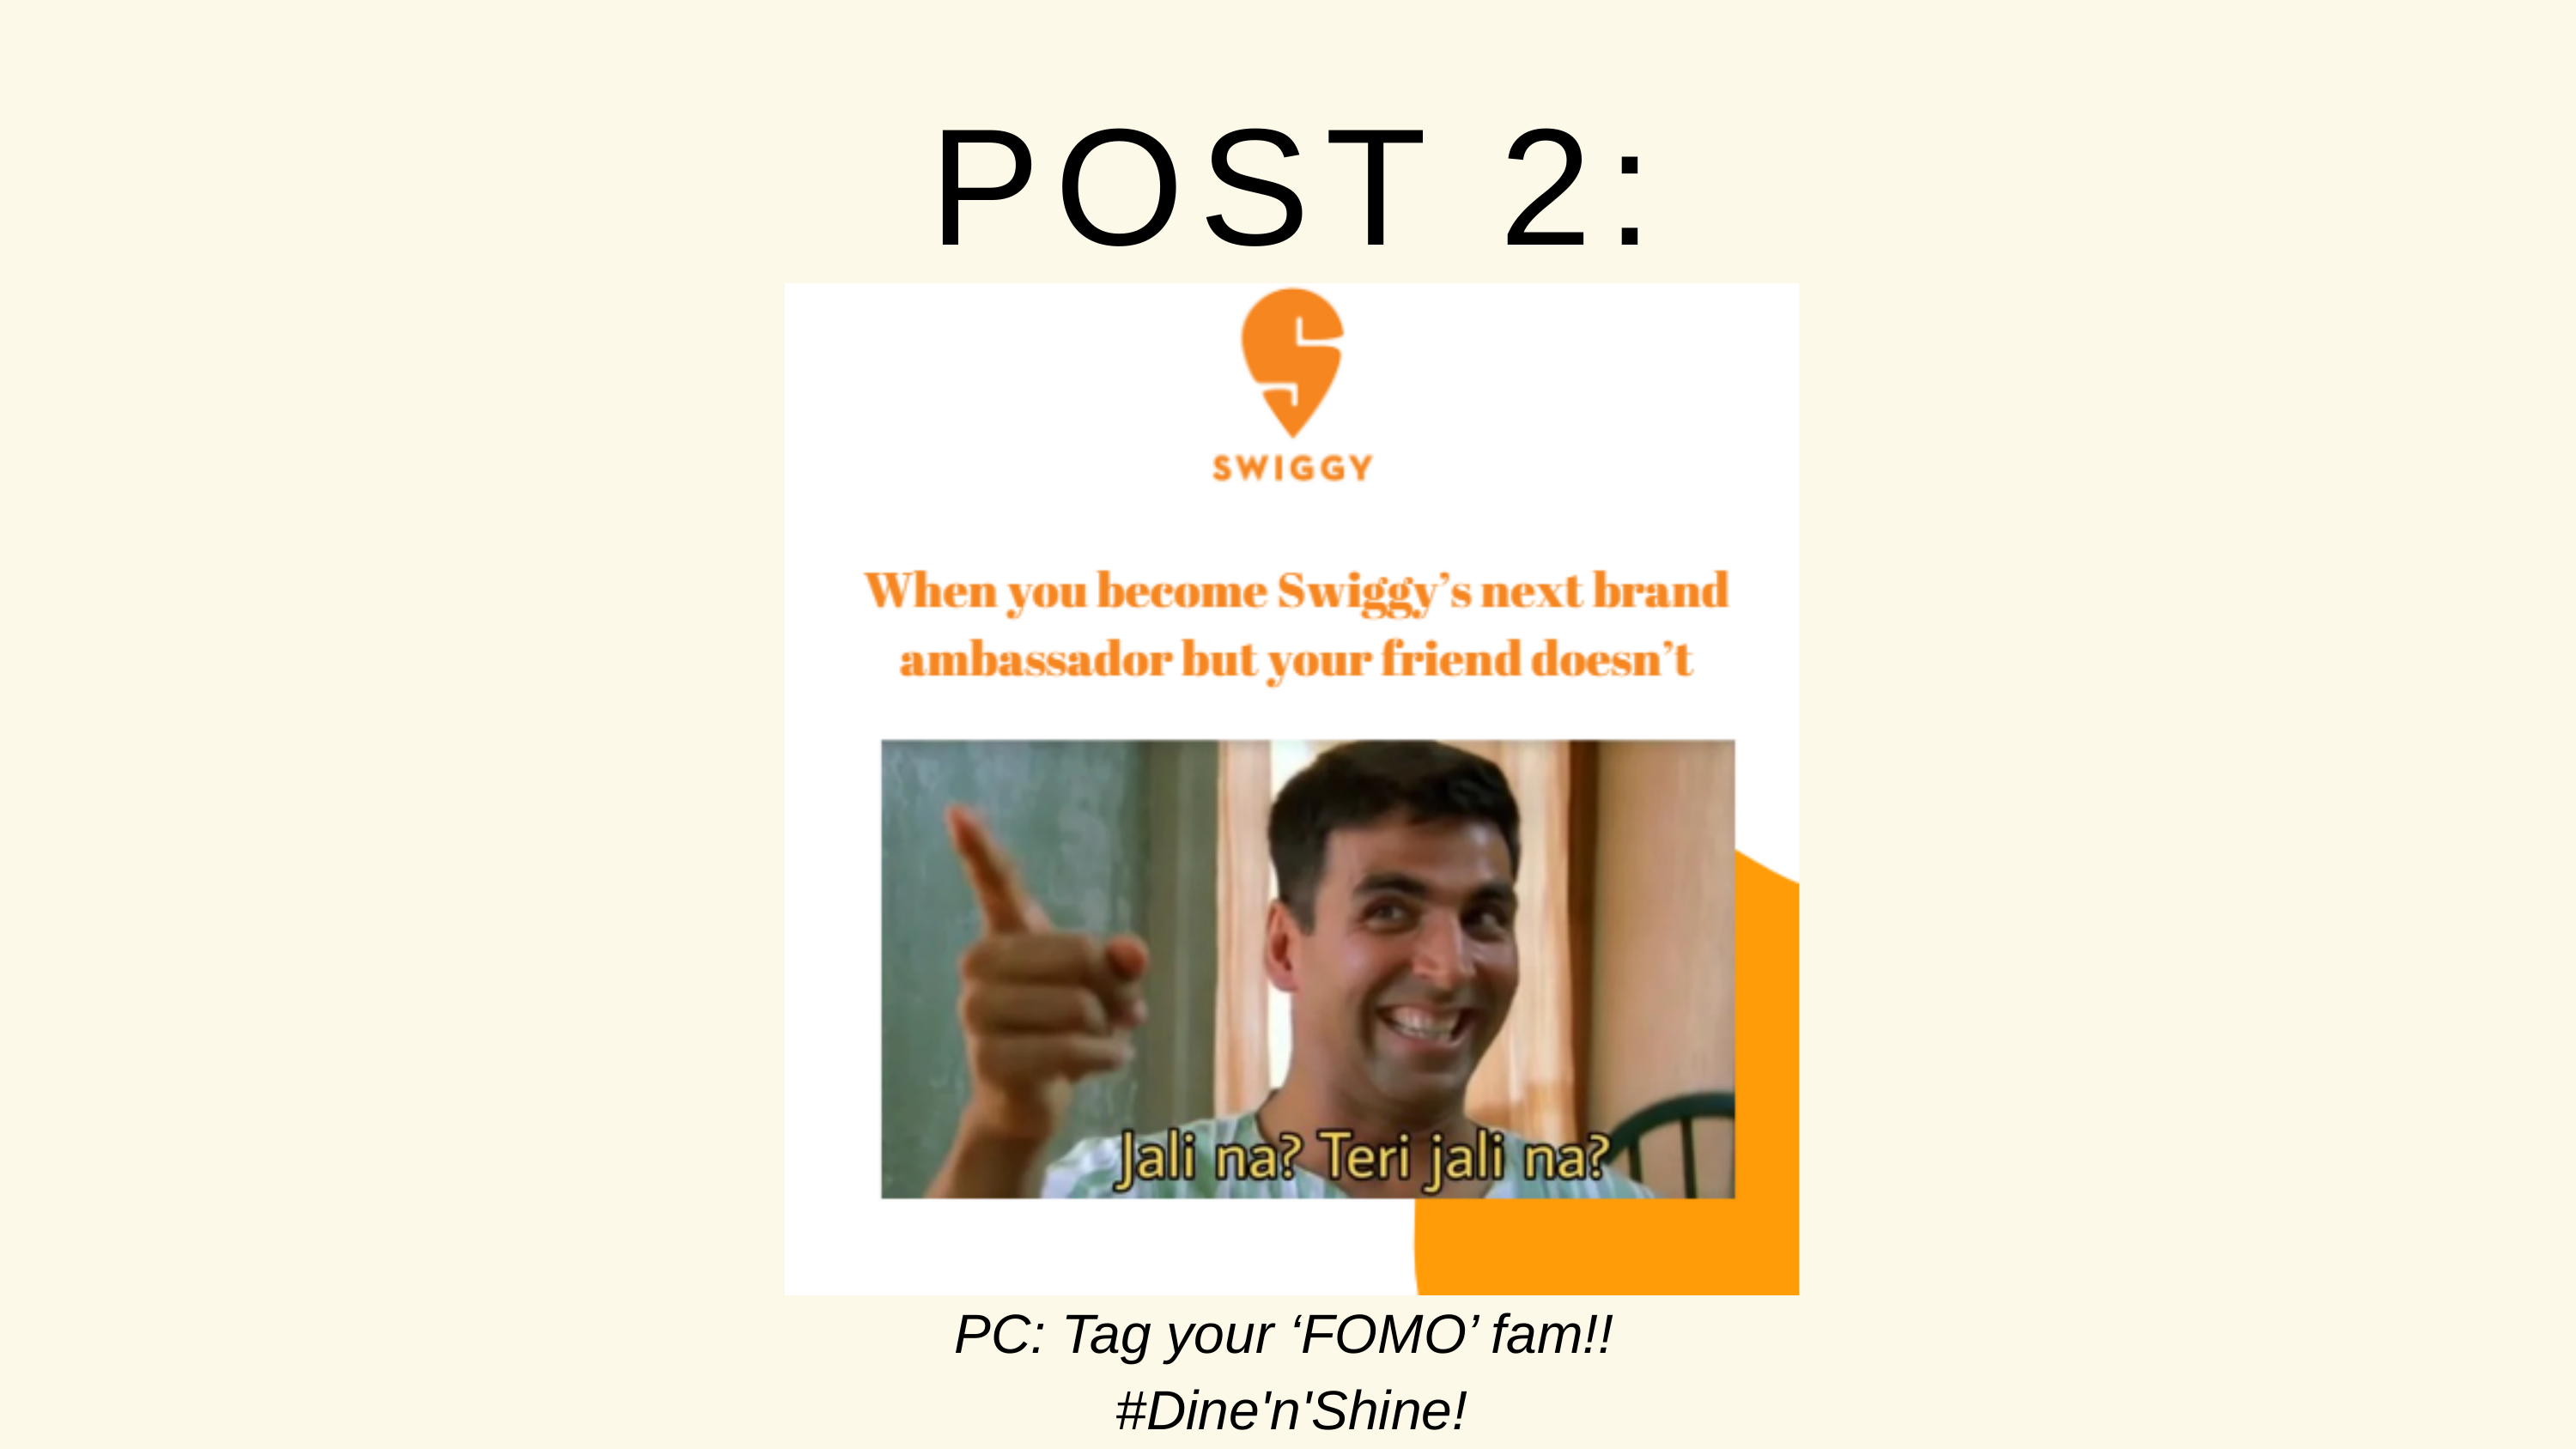

POST 2:

PC: Tag your ‘FOMO’ fam!!
#Dine'n'Shine!